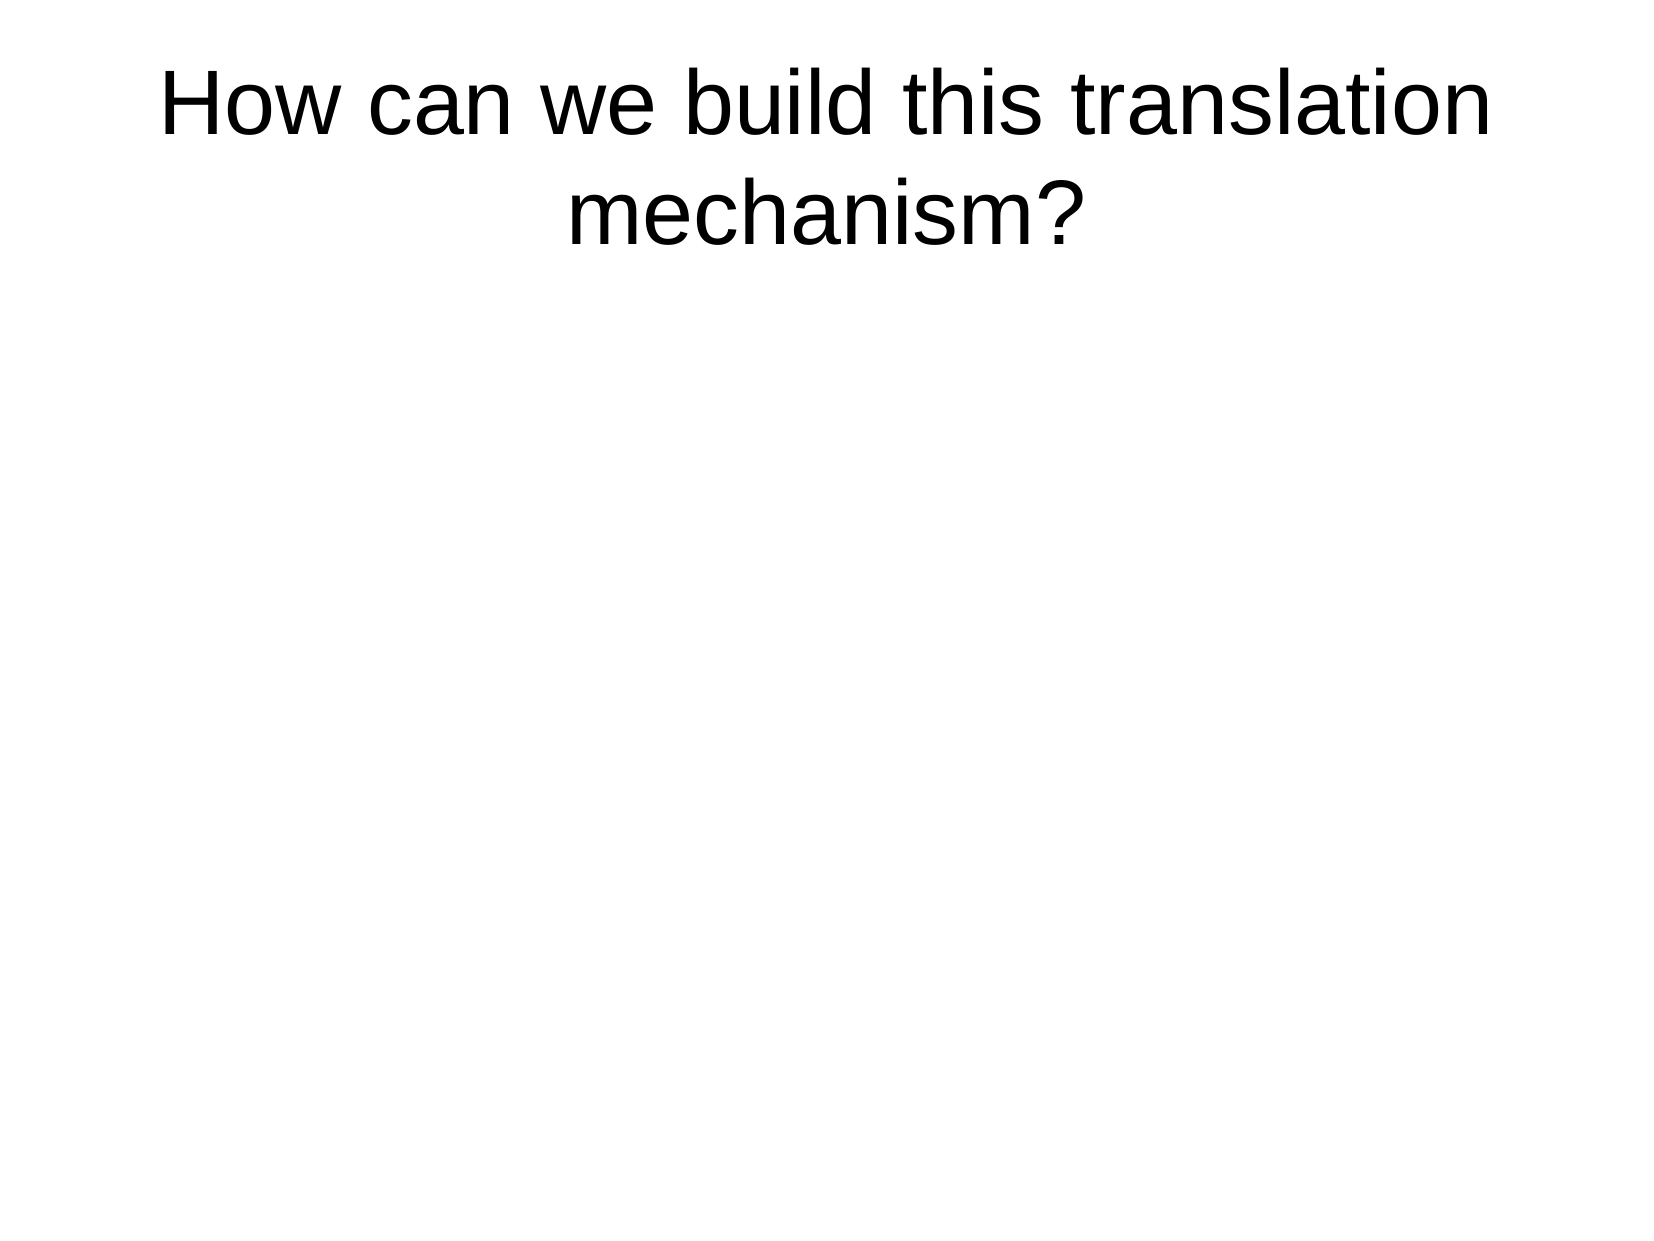

How can we build this translation mechanism?